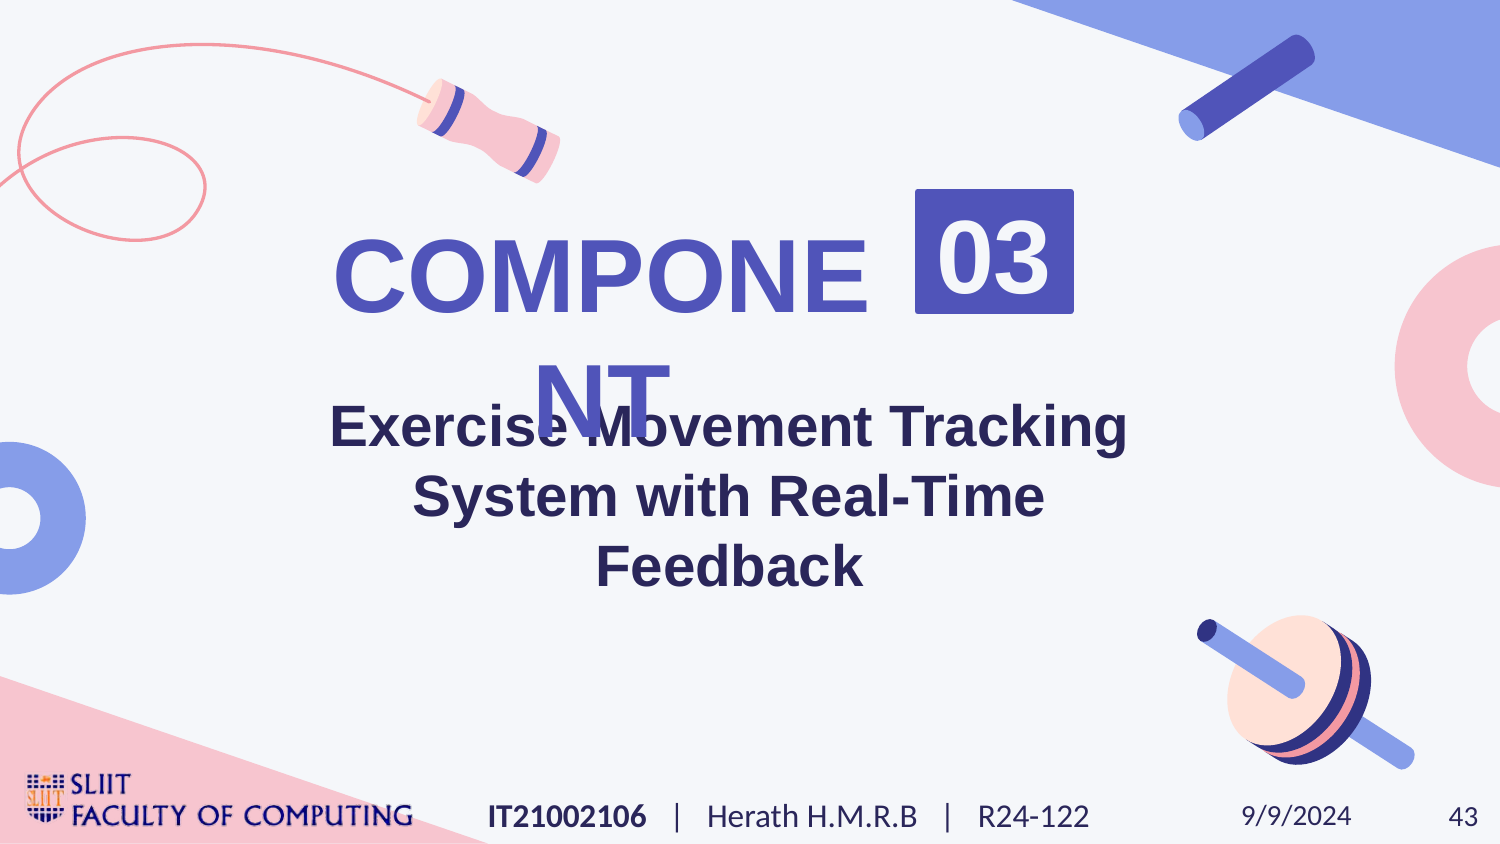

03
COMPONENT
# Exercise Movement Tracking System with Real-Time Feedback​

9/9/2024
IT21002106​   |   Herath H.M.R.B   |   R24-122
43